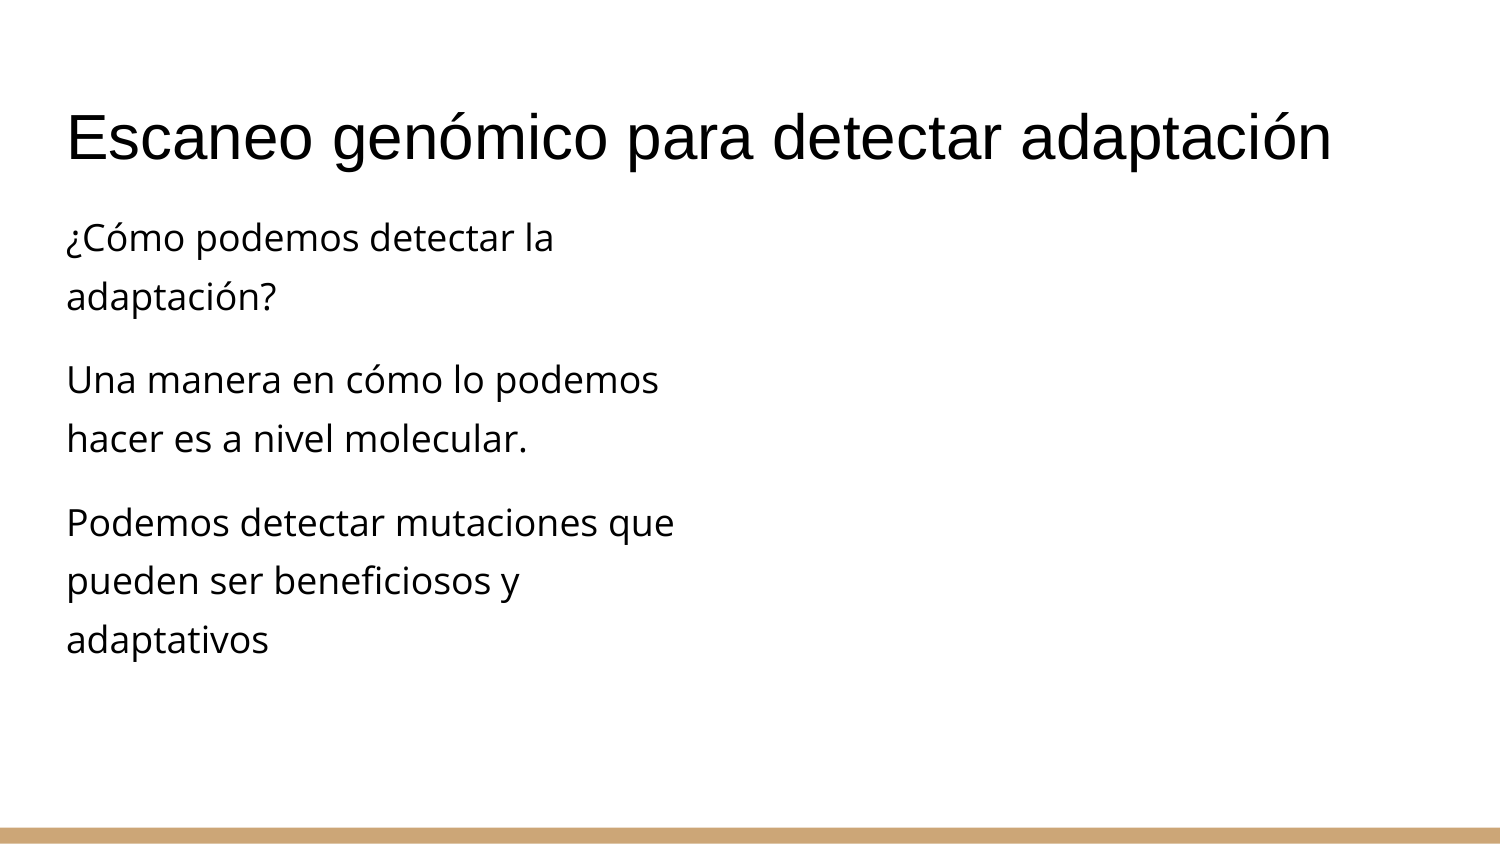

# Escaneo genómico para detectar adaptación
¿Cómo podemos detectar la adaptación?
Una manera en cómo lo podemos hacer es a nivel molecular.
Podemos detectar mutaciones que pueden ser beneficiosos y adaptativos